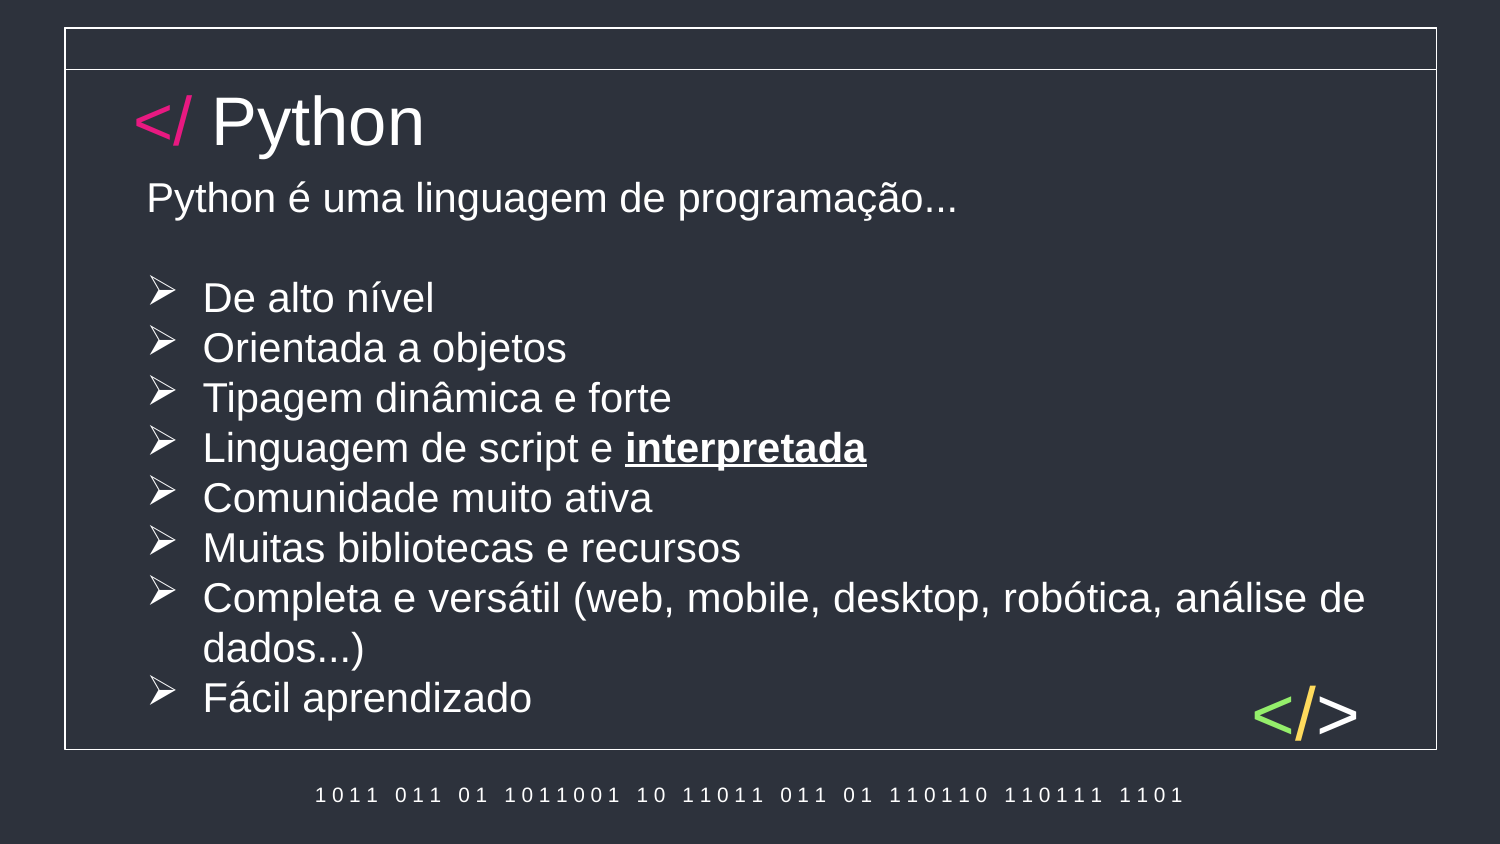

</ Python
Python é uma linguagem de programação...

De alto nível
Orientada a objetos
Tipagem dinâmica e forte
Linguagem de script e interpretada
Comunidade muito ativa
Muitas bibliotecas e recursos
Completa e versátil (web, mobile, desktop, robótica, análise de dados...)
Fácil aprendizado

</>